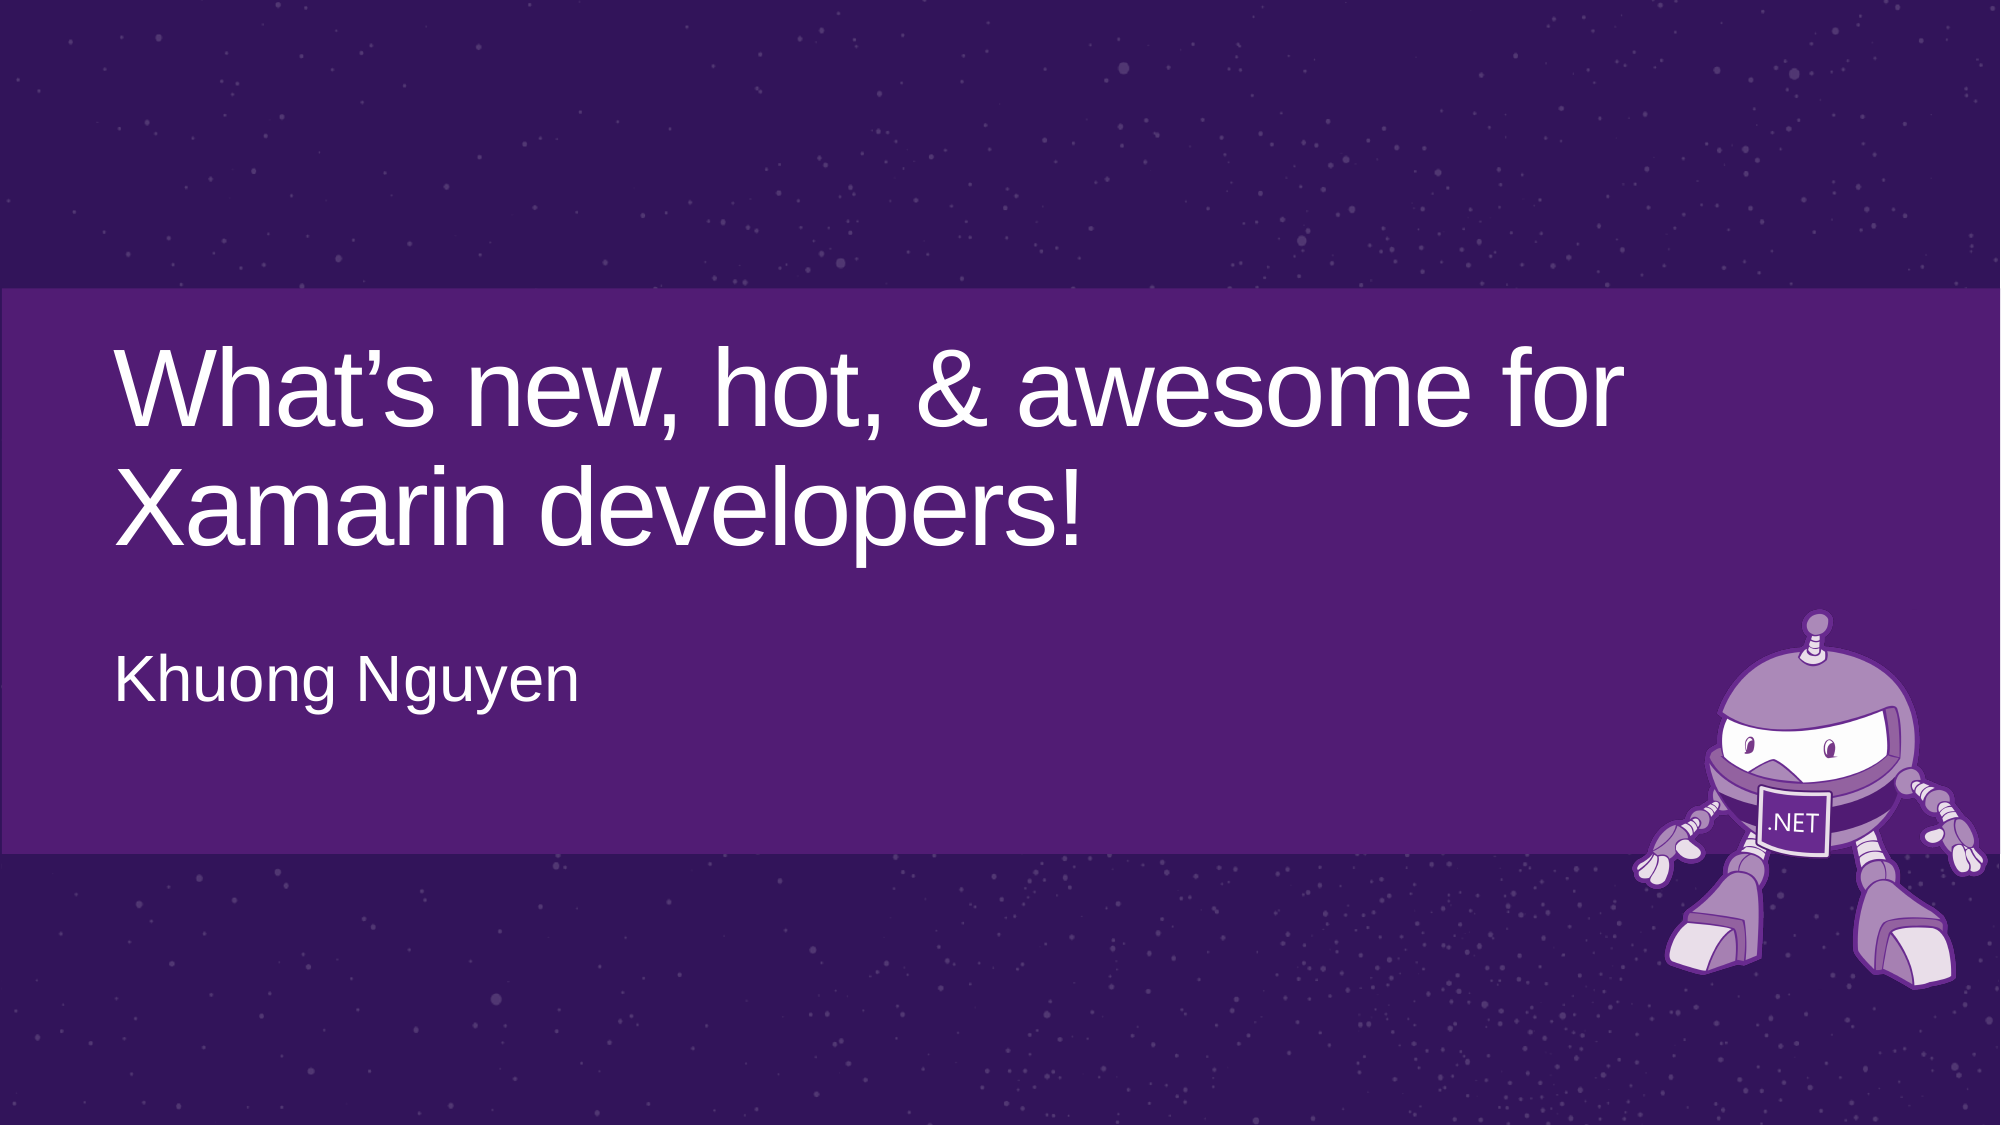

# What’s new, hot, & awesome for Xamarin developers!
Khuong Nguyen